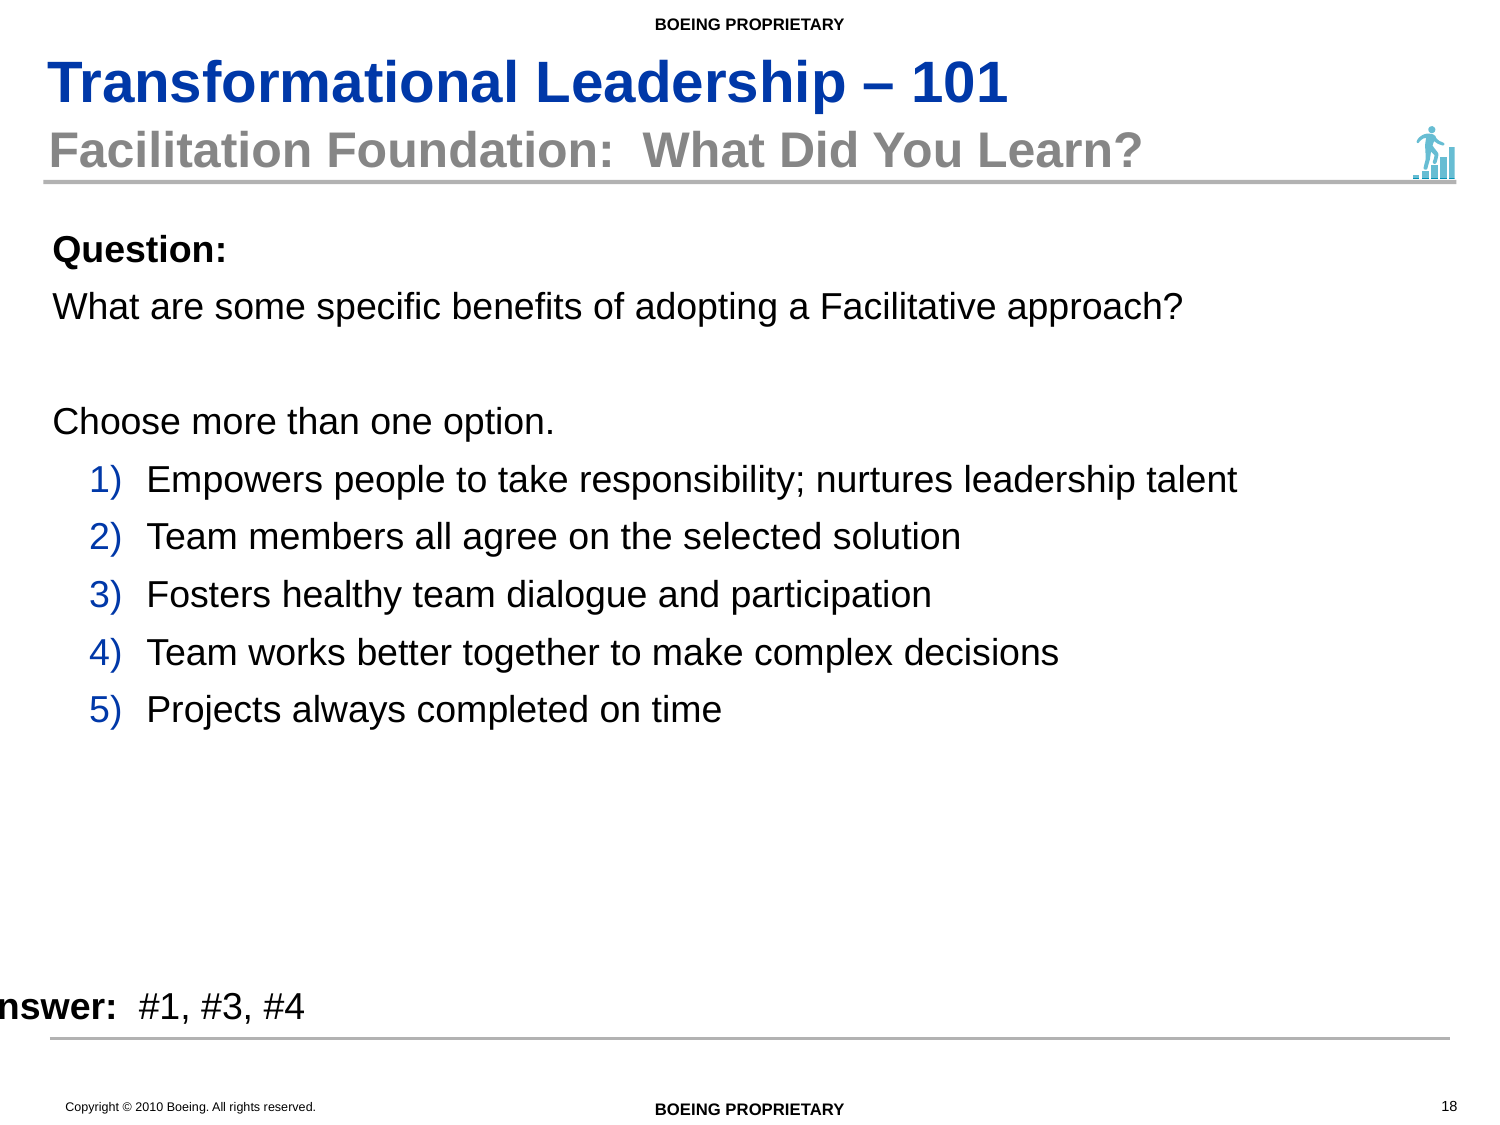

# Facilitation Foundation:  What Did You Learn?
Question:
What are some specific benefits of adopting a Facilitative approach?

Choose more than one option.
Empowers people to take responsibility; nurtures leadership talent
Team members all agree on the selected solution
Fosters healthy team dialogue and participation
Team works better together to make complex decisions
Projects always completed on time
Answer:  #1, #3, #4
18